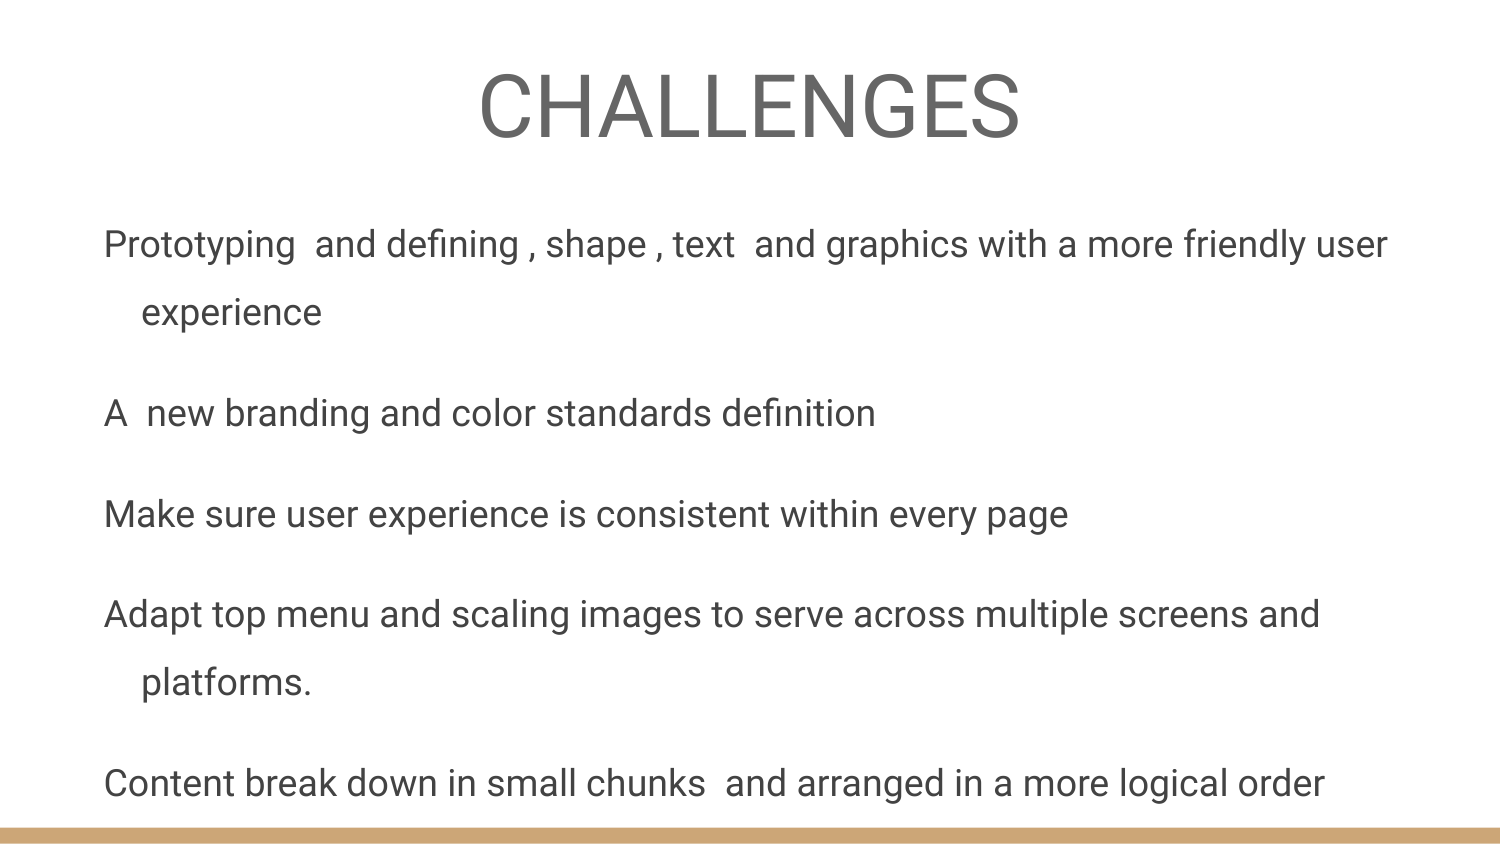

# CHALLENGES
Prototyping  and defining , shape , text  and graphics with a more friendly user experience
A  new branding and color standards definition
Make sure user experience is consistent within every page
Adapt top menu and scaling images to serve across multiple screens and platforms.
Content break down in small chunks  and arranged in a more logical order
Search of  powerful images to project the right emotions to any visitors
Integration of  social media feed